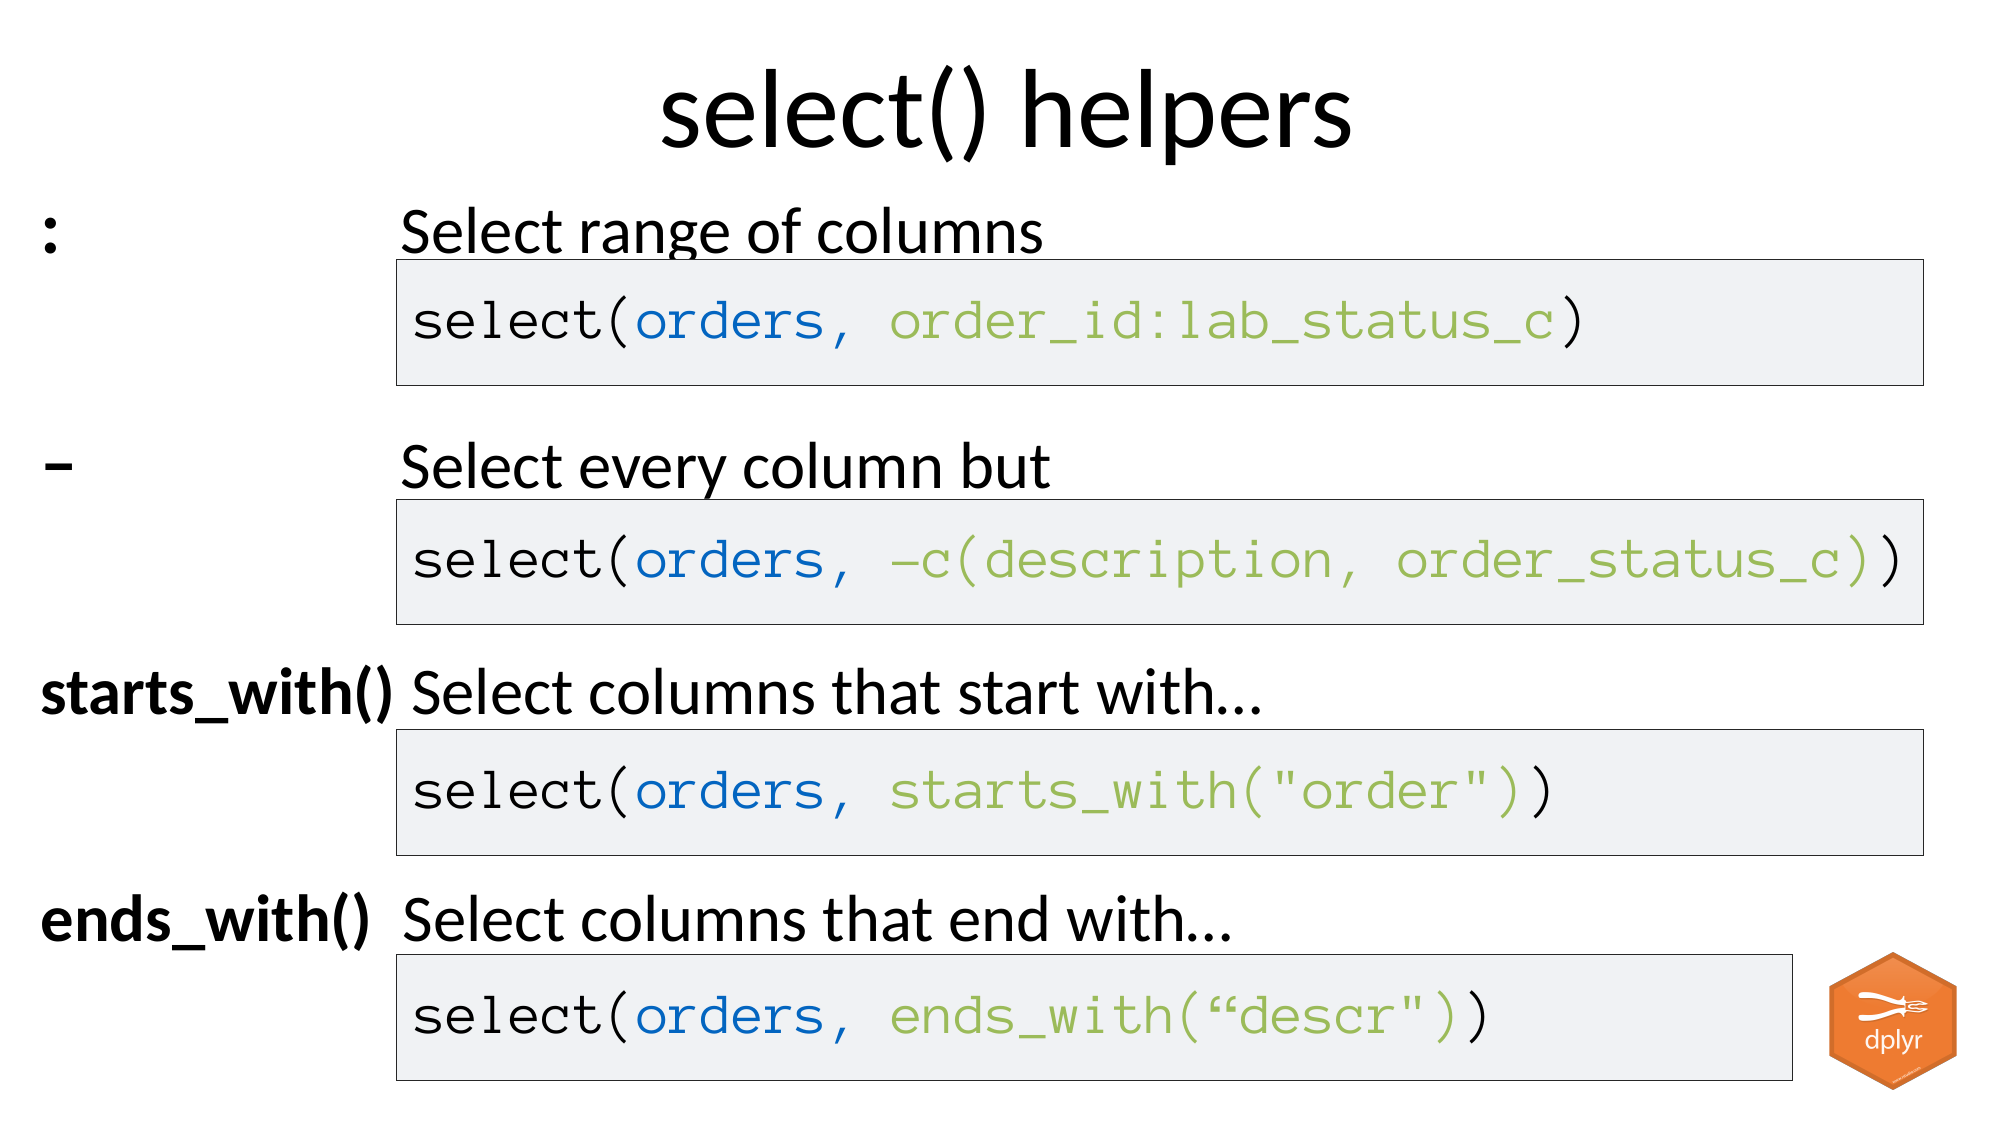

select() helpers
: 	              Select range of columns

select(orders, order_id:lab_status_c)
– 	              Select every column but

select(orders, -c(description, order_status_c))
starts_with() Select columns that start with…

select(orders, starts_with("order"))
ends_with()  Select columns that end with…

select(orders, ends_with(“descr"))